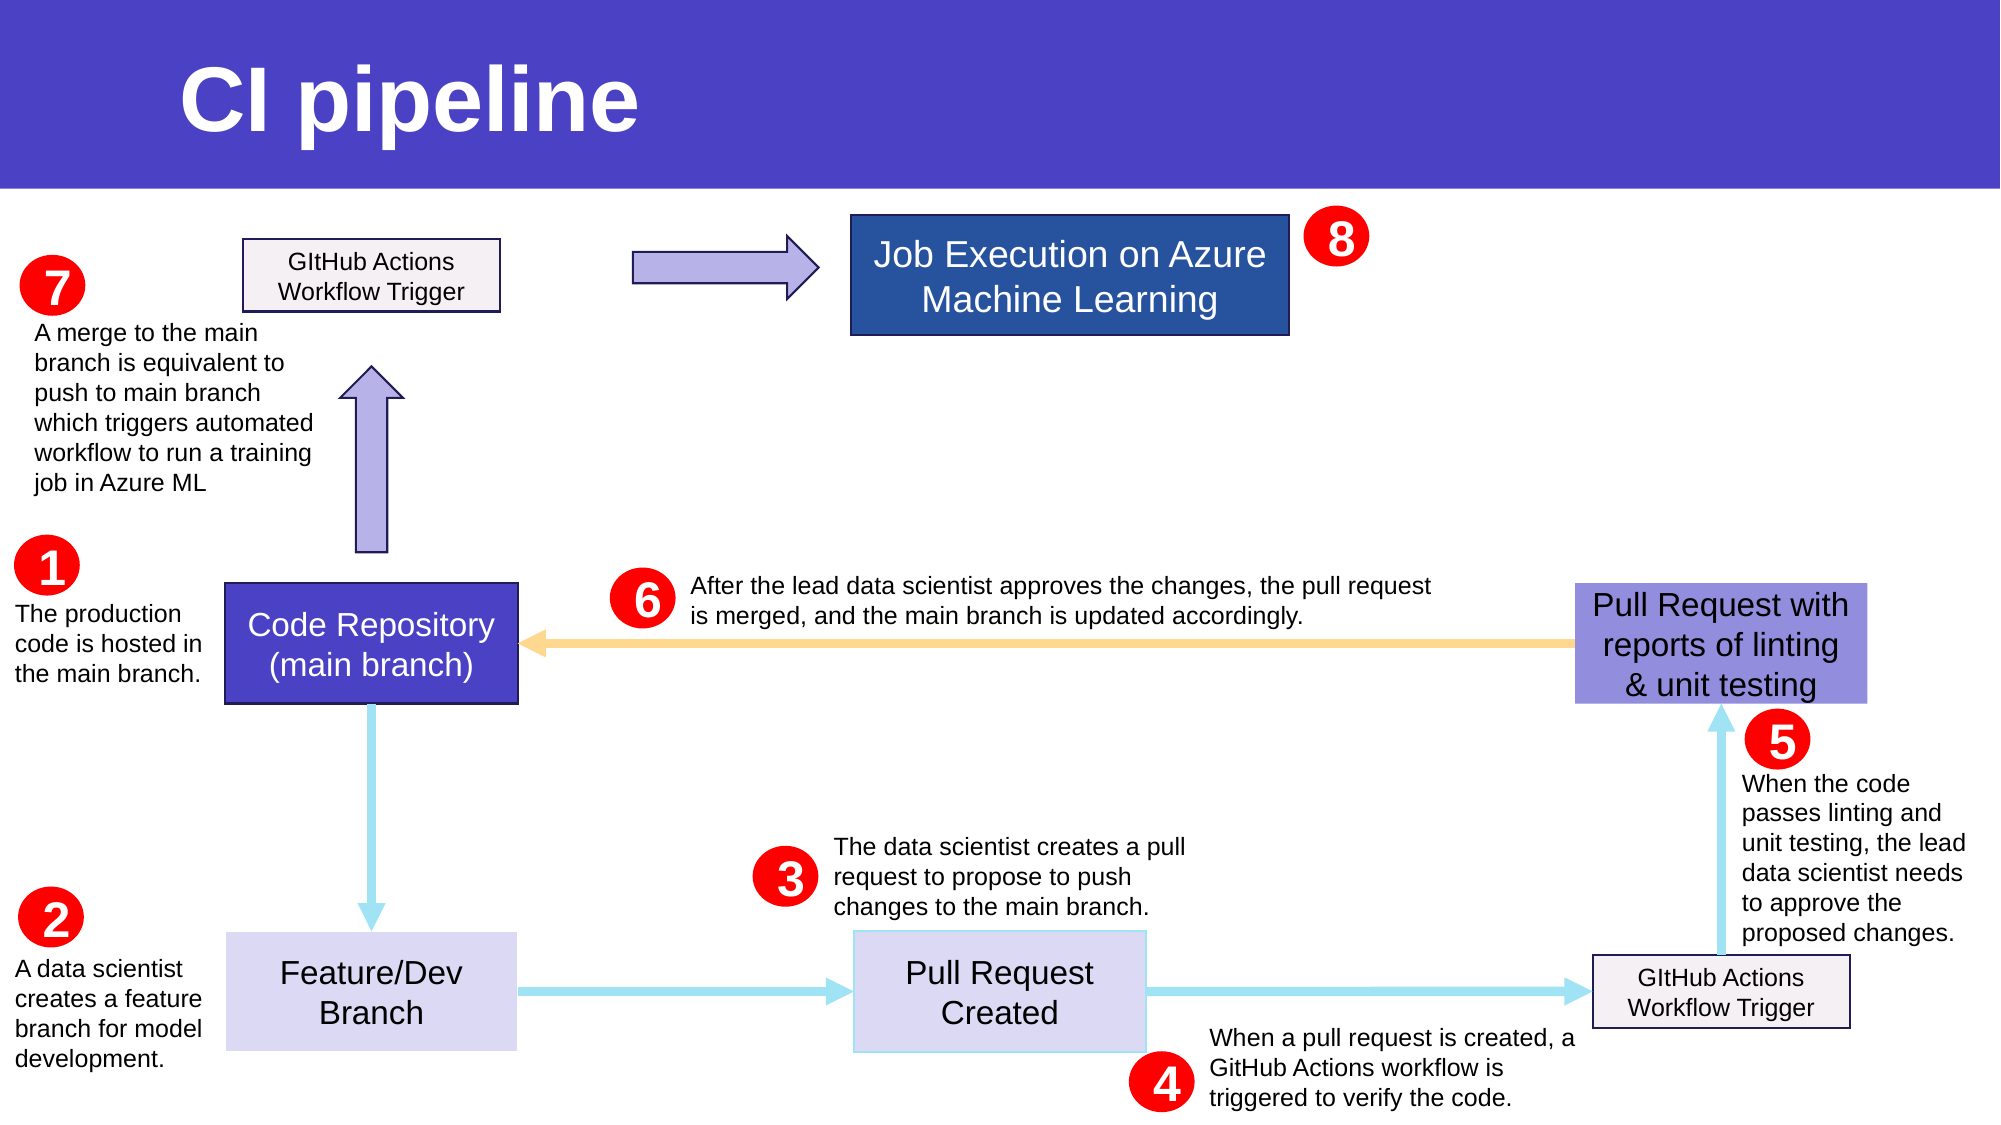

# CI pipeline
8
Job Execution on Azure Machine Learning

GItHub Actions Workflow Trigger
7
A merge to the main branch is equivalent to push to main branch which triggers automated workflow to run a training job in Azure ML

1
Code Repository
(main branch)
The production code is hosted in the main branch.
After the lead data scientist approves the changes, the pull request is merged, and the main branch is updated accordingly.
6
Pull Request with reports of linting & unit testing
5
When the code passes linting and unit testing, the lead data scientist needs to approve the proposed changes.
2
Feature/Dev Branch
A data scientist creates a feature branch for model development.
The data scientist creates a pull request to propose to push changes to the main branch.
3
Pull Request Created
GItHub Actions Workflow Trigger
When a pull request is created, a GitHub Actions workflow is triggered to verify the code.
4